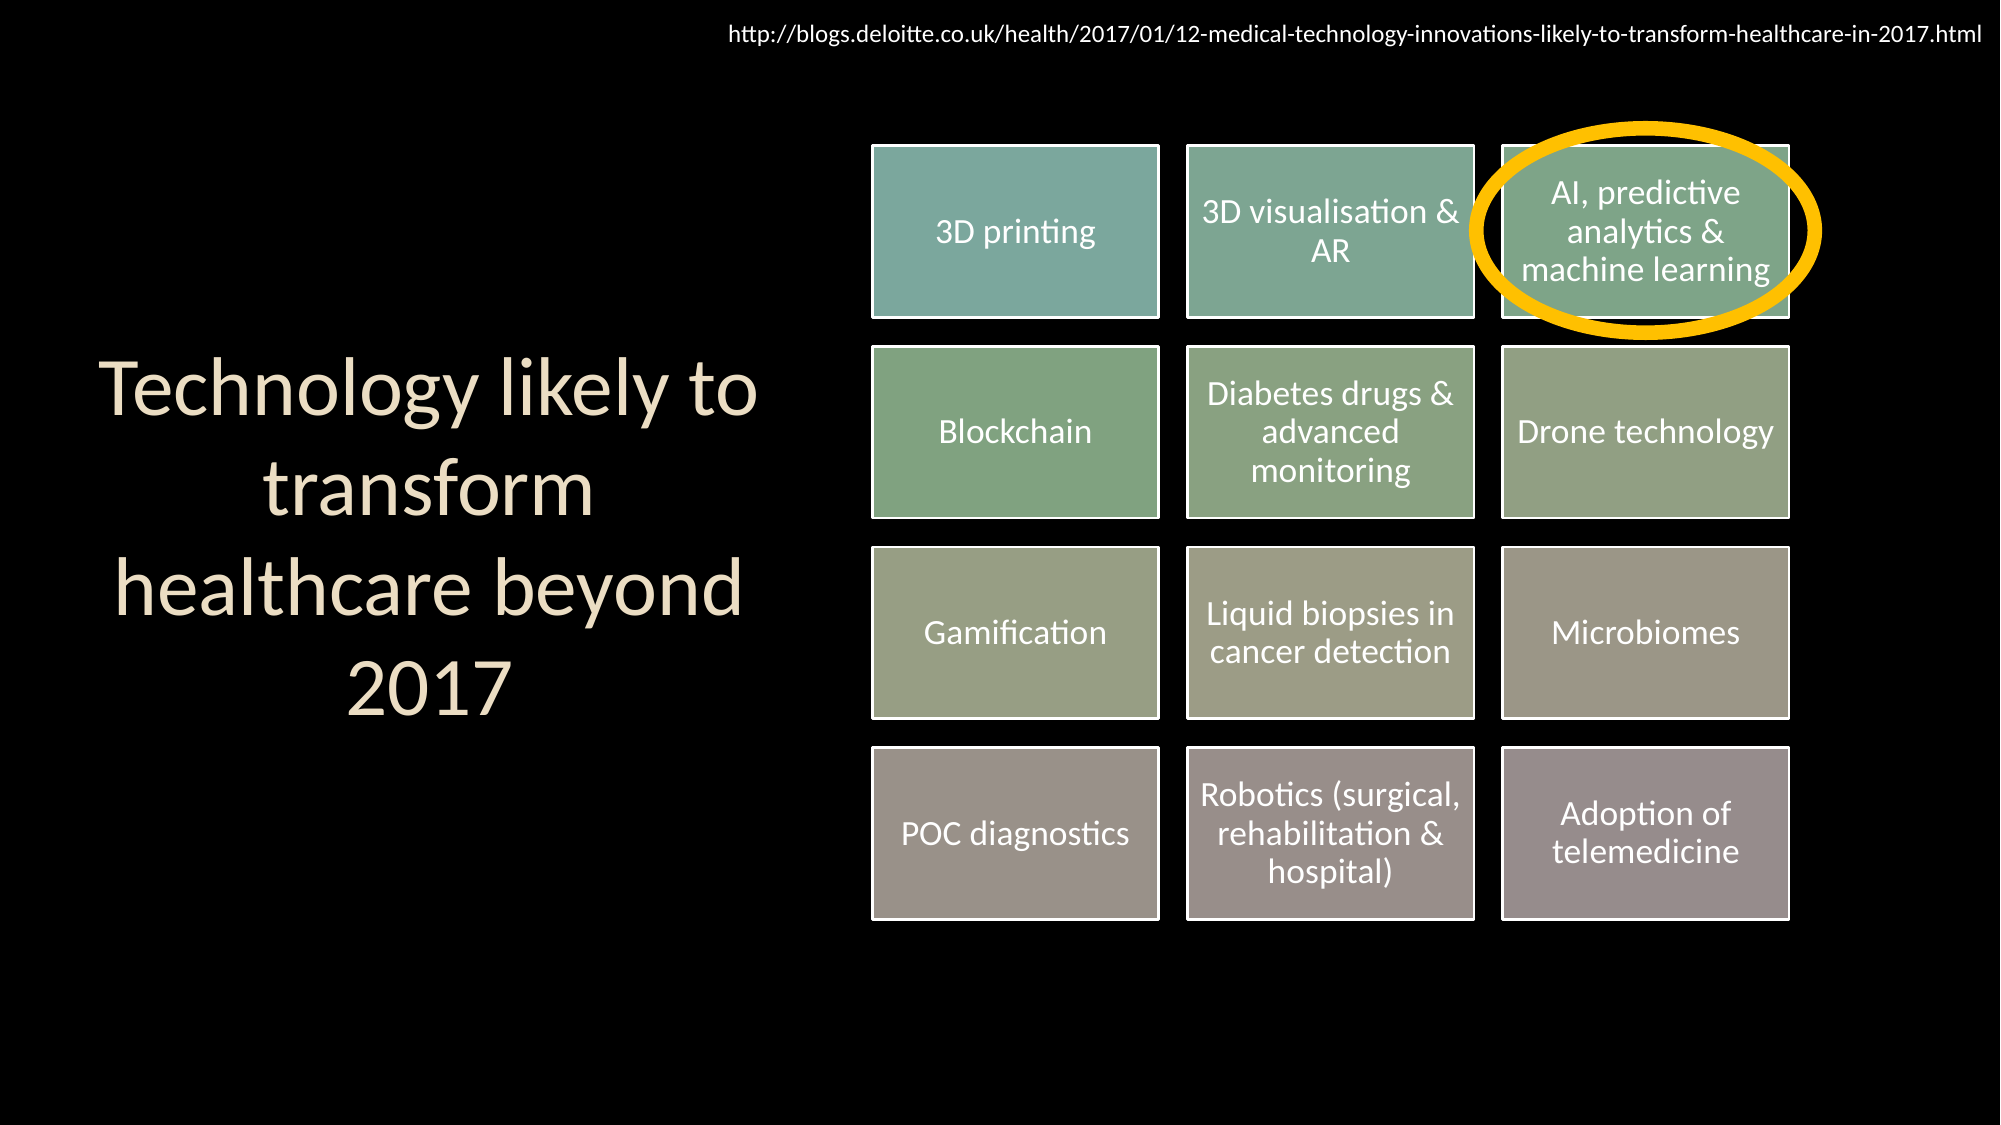

http://blogs.deloitte.co.uk/health/2017/01/12-medical-technology-innovations-likely-to-transform-healthcare-in-2017.html
# Technology likely to transform healthcare beyond 2017

3D printing
3D visualisation & AR
AI, predictive analytics & machine learning
Blockchain
Diabetes drugs & advanced monitoring
Drone technology
Gamification
Liquid biopsies in cancer detection
Microbiomes
POC diagnostics
Robotics (surgical, rehabilitation & hospital)
Adoption of telemedicine